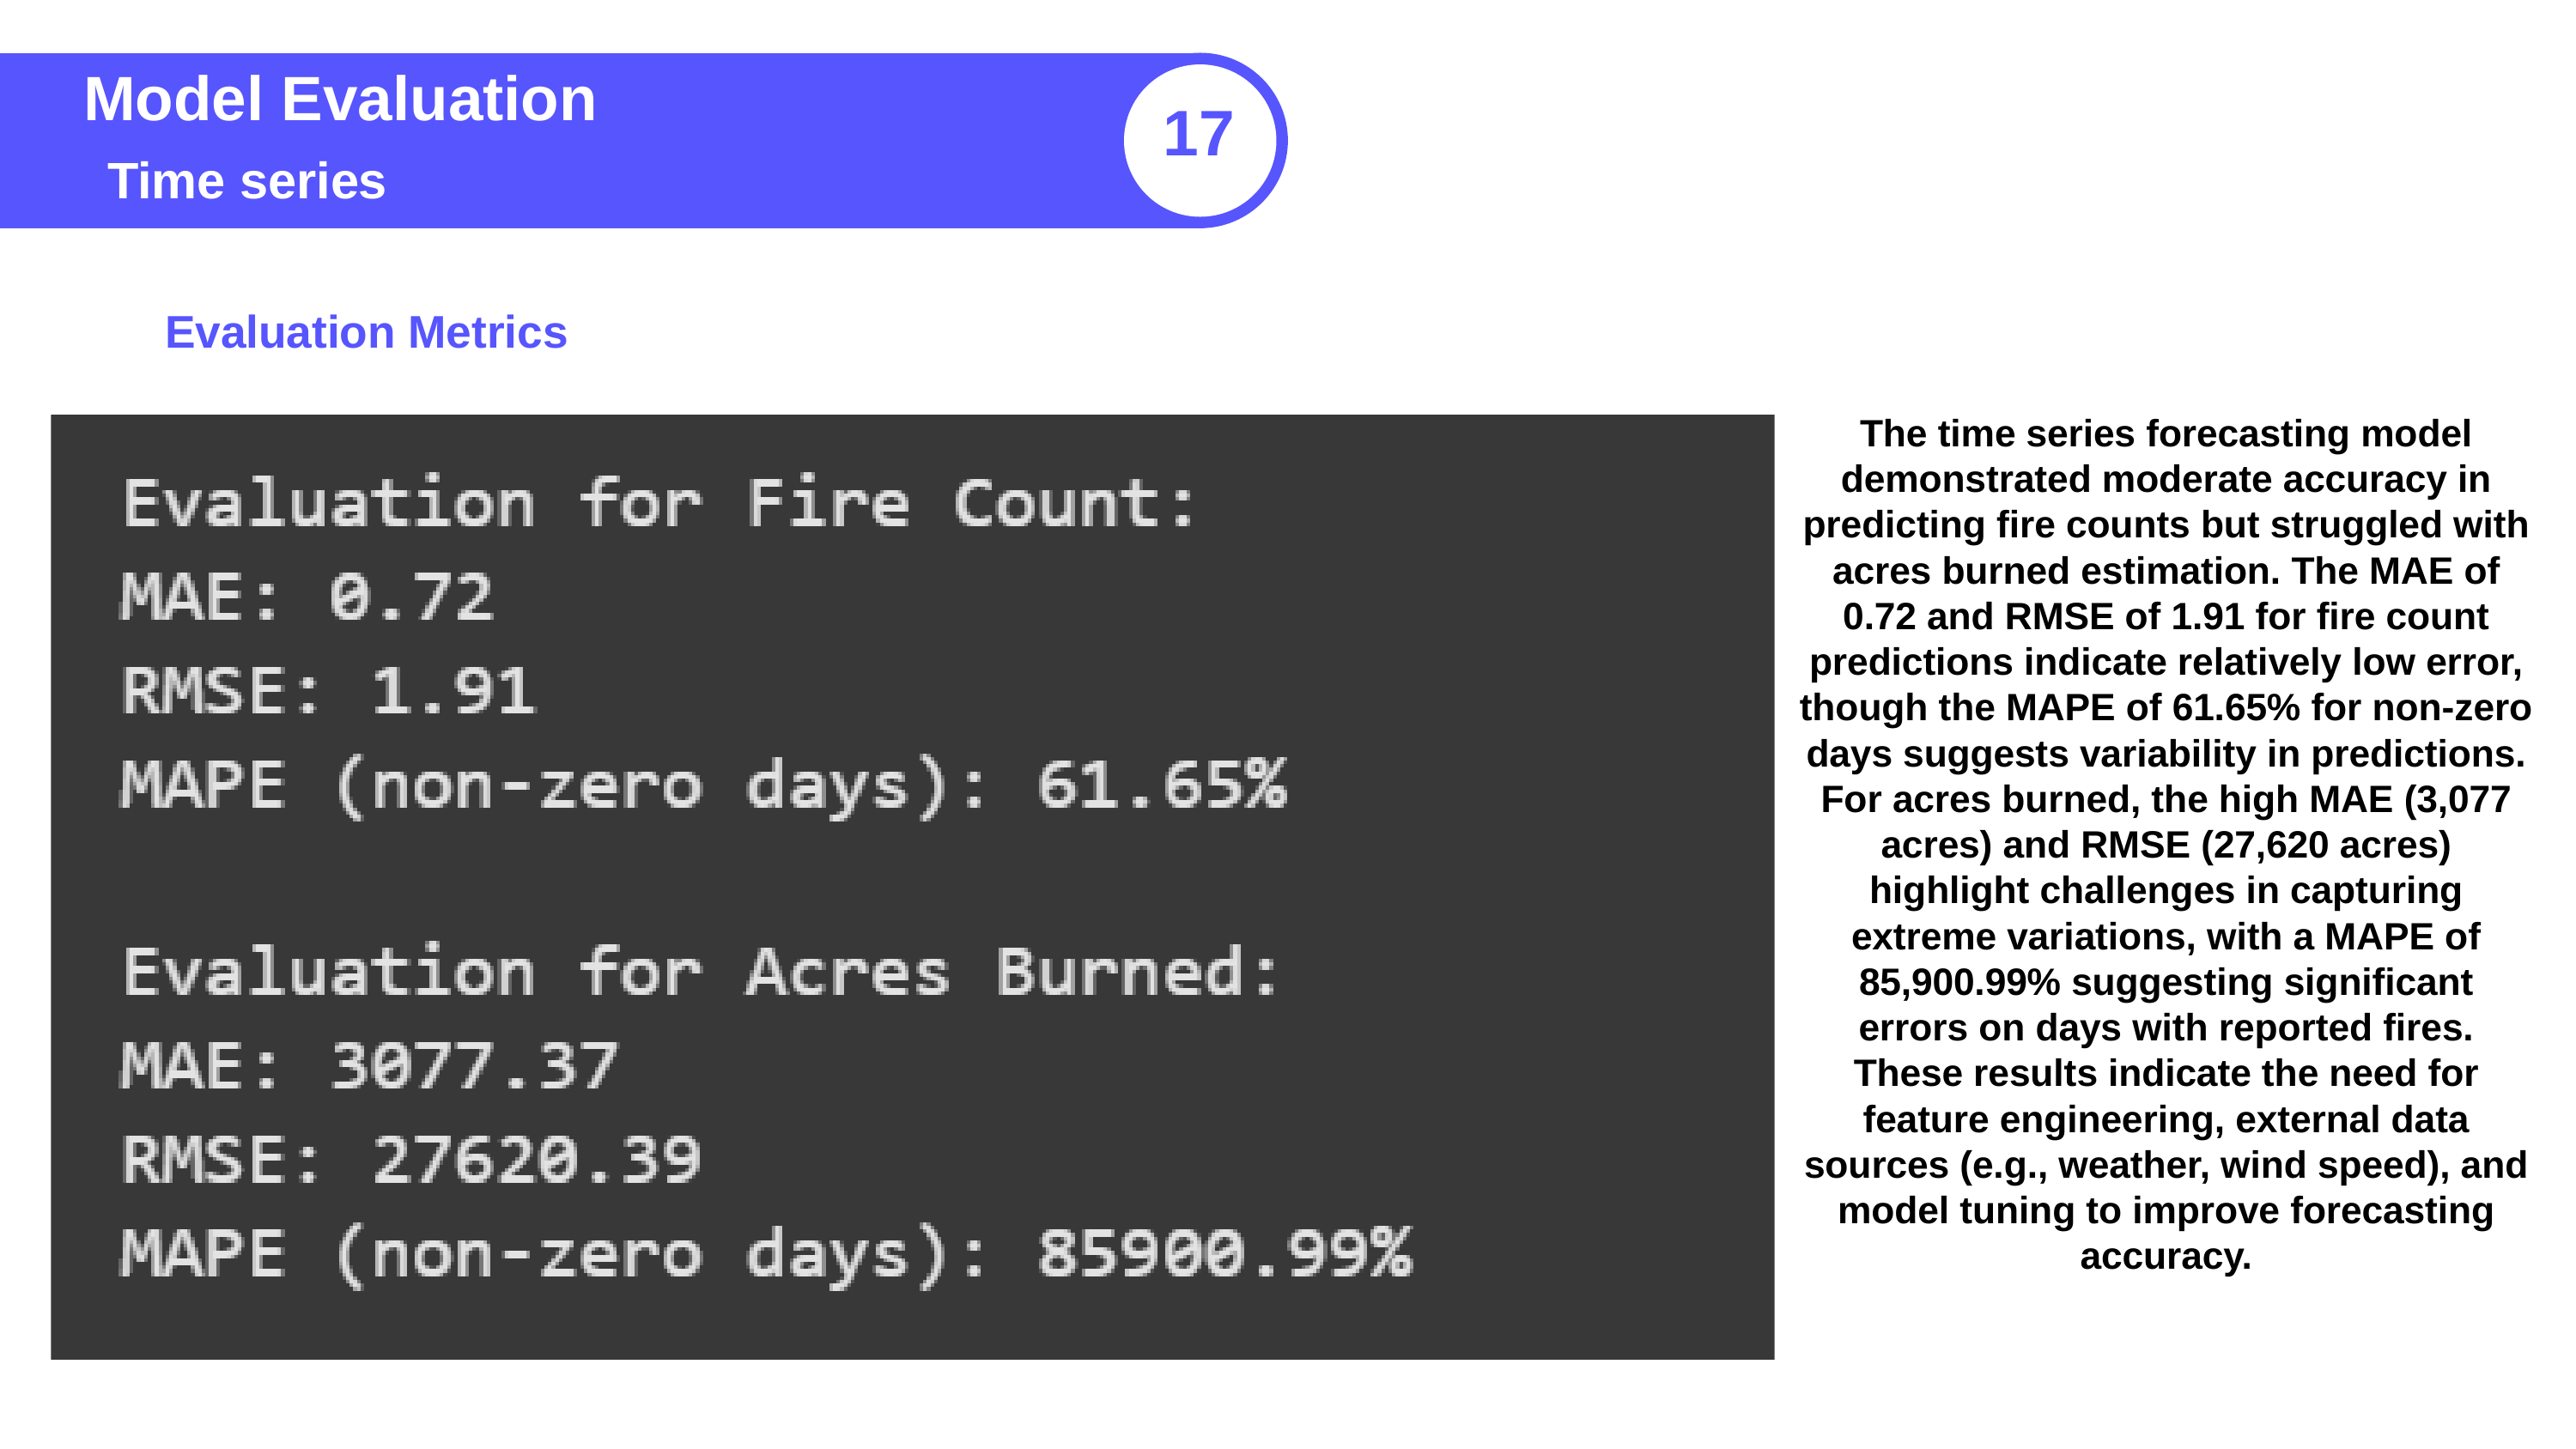

Model Evaluation

17
Time series
 Evaluation Metrics
The time series forecasting model demonstrated moderate accuracy in predicting fire counts but struggled with acres burned estimation. The MAE of 0.72 and RMSE of 1.91 for fire count predictions indicate relatively low error, though the MAPE of 61.65% for non-zero days suggests variability in predictions. For acres burned, the high MAE (3,077 acres) and RMSE (27,620 acres) highlight challenges in capturing extreme variations, with a MAPE of 85,900.99% suggesting significant errors on days with reported fires. These results indicate the need for feature engineering, external data sources (e.g., weather, wind speed), and model tuning to improve forecasting accuracy.